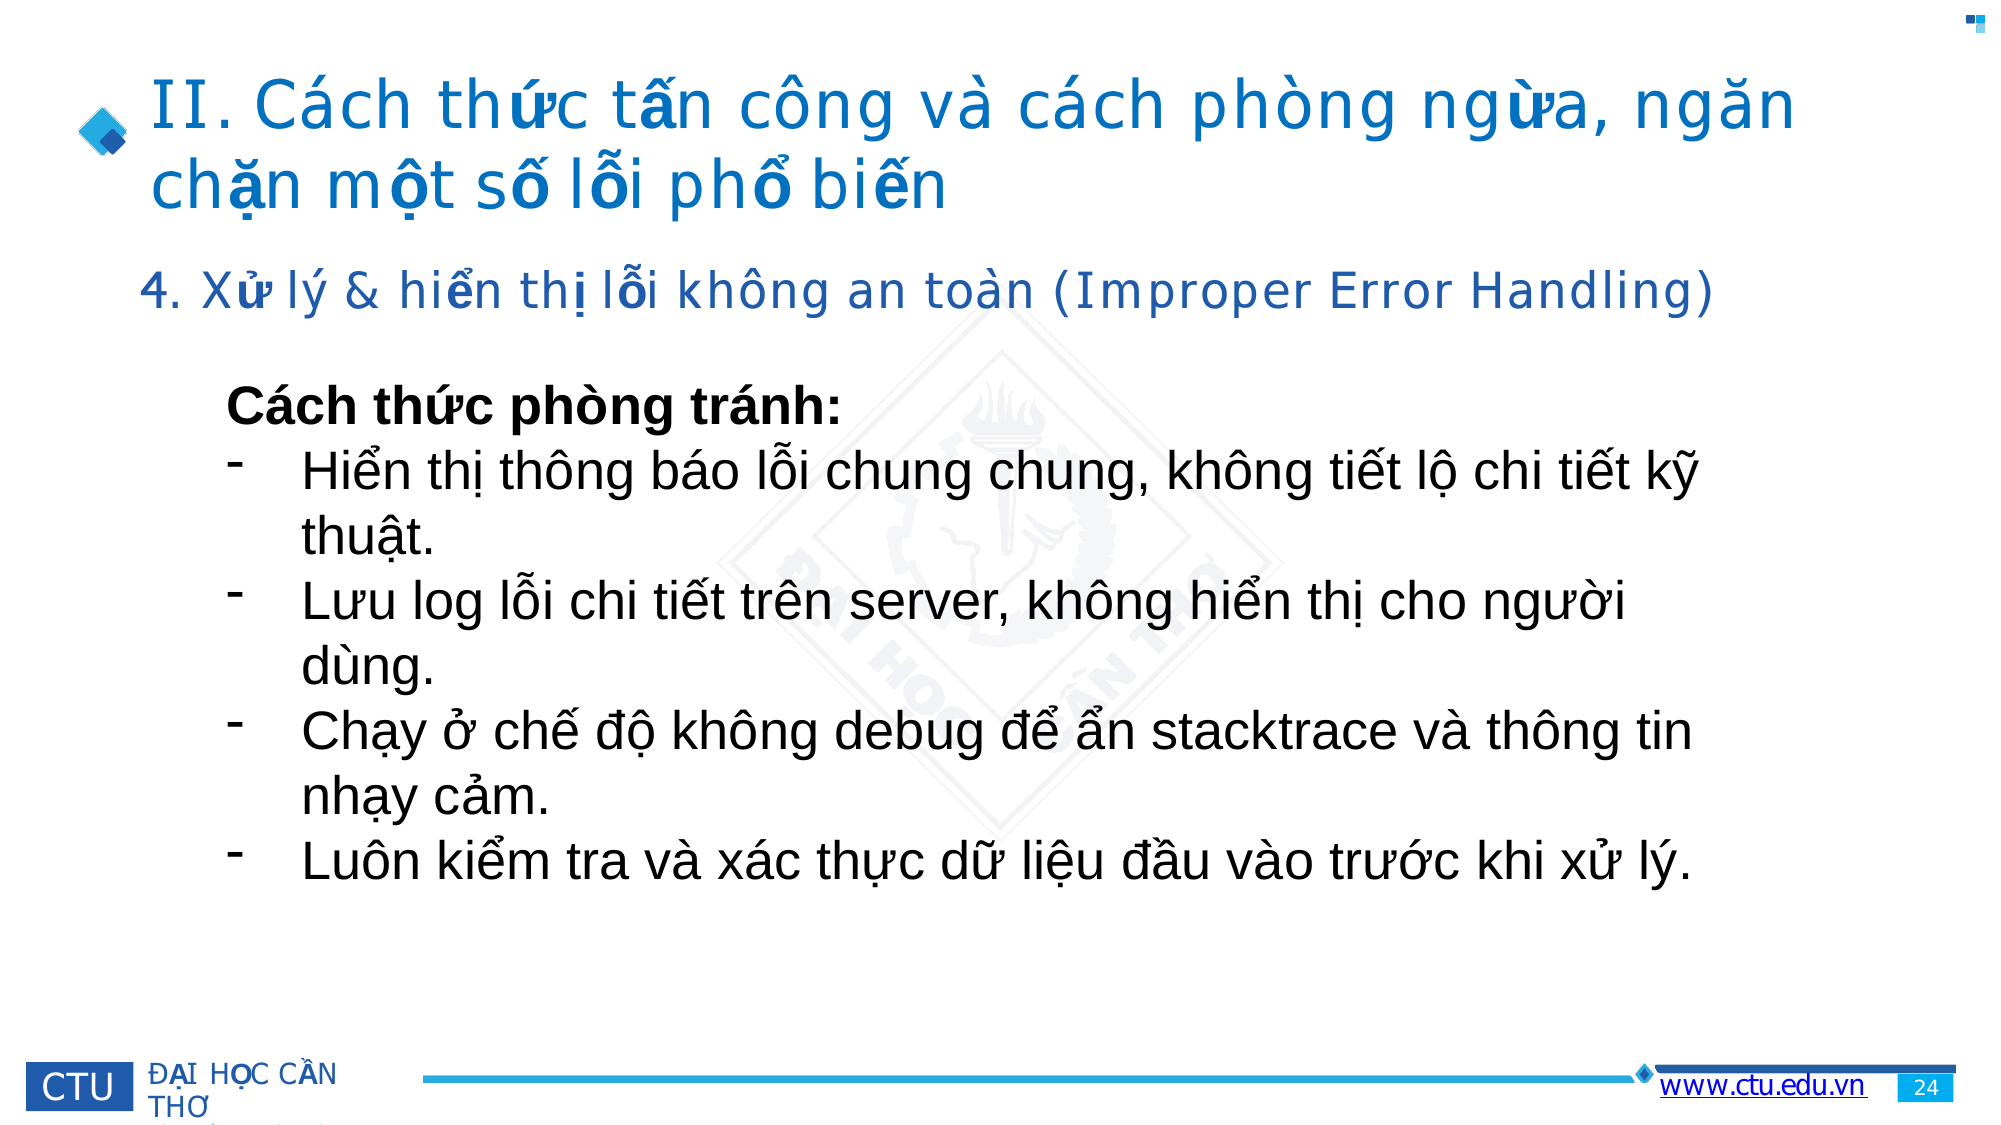

# II. Cách thức tấn công và cách phòng ngừa, ngăn chặn một số lỗi phổ biến
4 .   Xử lý & hiển thị lỗi không an toàn (Improper Error Handling)
Cách thức phòng tránh:
Hiển thị thông báo lỗi chung chung, không tiết lộ chi tiết kỹ thuật.
Lưu log lỗi chi tiết trên server, không hiển thị cho người dùng.
Chạy ở chế độ không debug để ẩn stacktrace và thông tin nhạy cảm.
Luôn kiểm tra và xác thực dữ liệu đầu vào trước khi xử lý.
ĐẠI HỌC CẦN THƠ
Cộng đồng – Toàn diện – Ưu việt
CTU
www.ctu.edu.vn
24